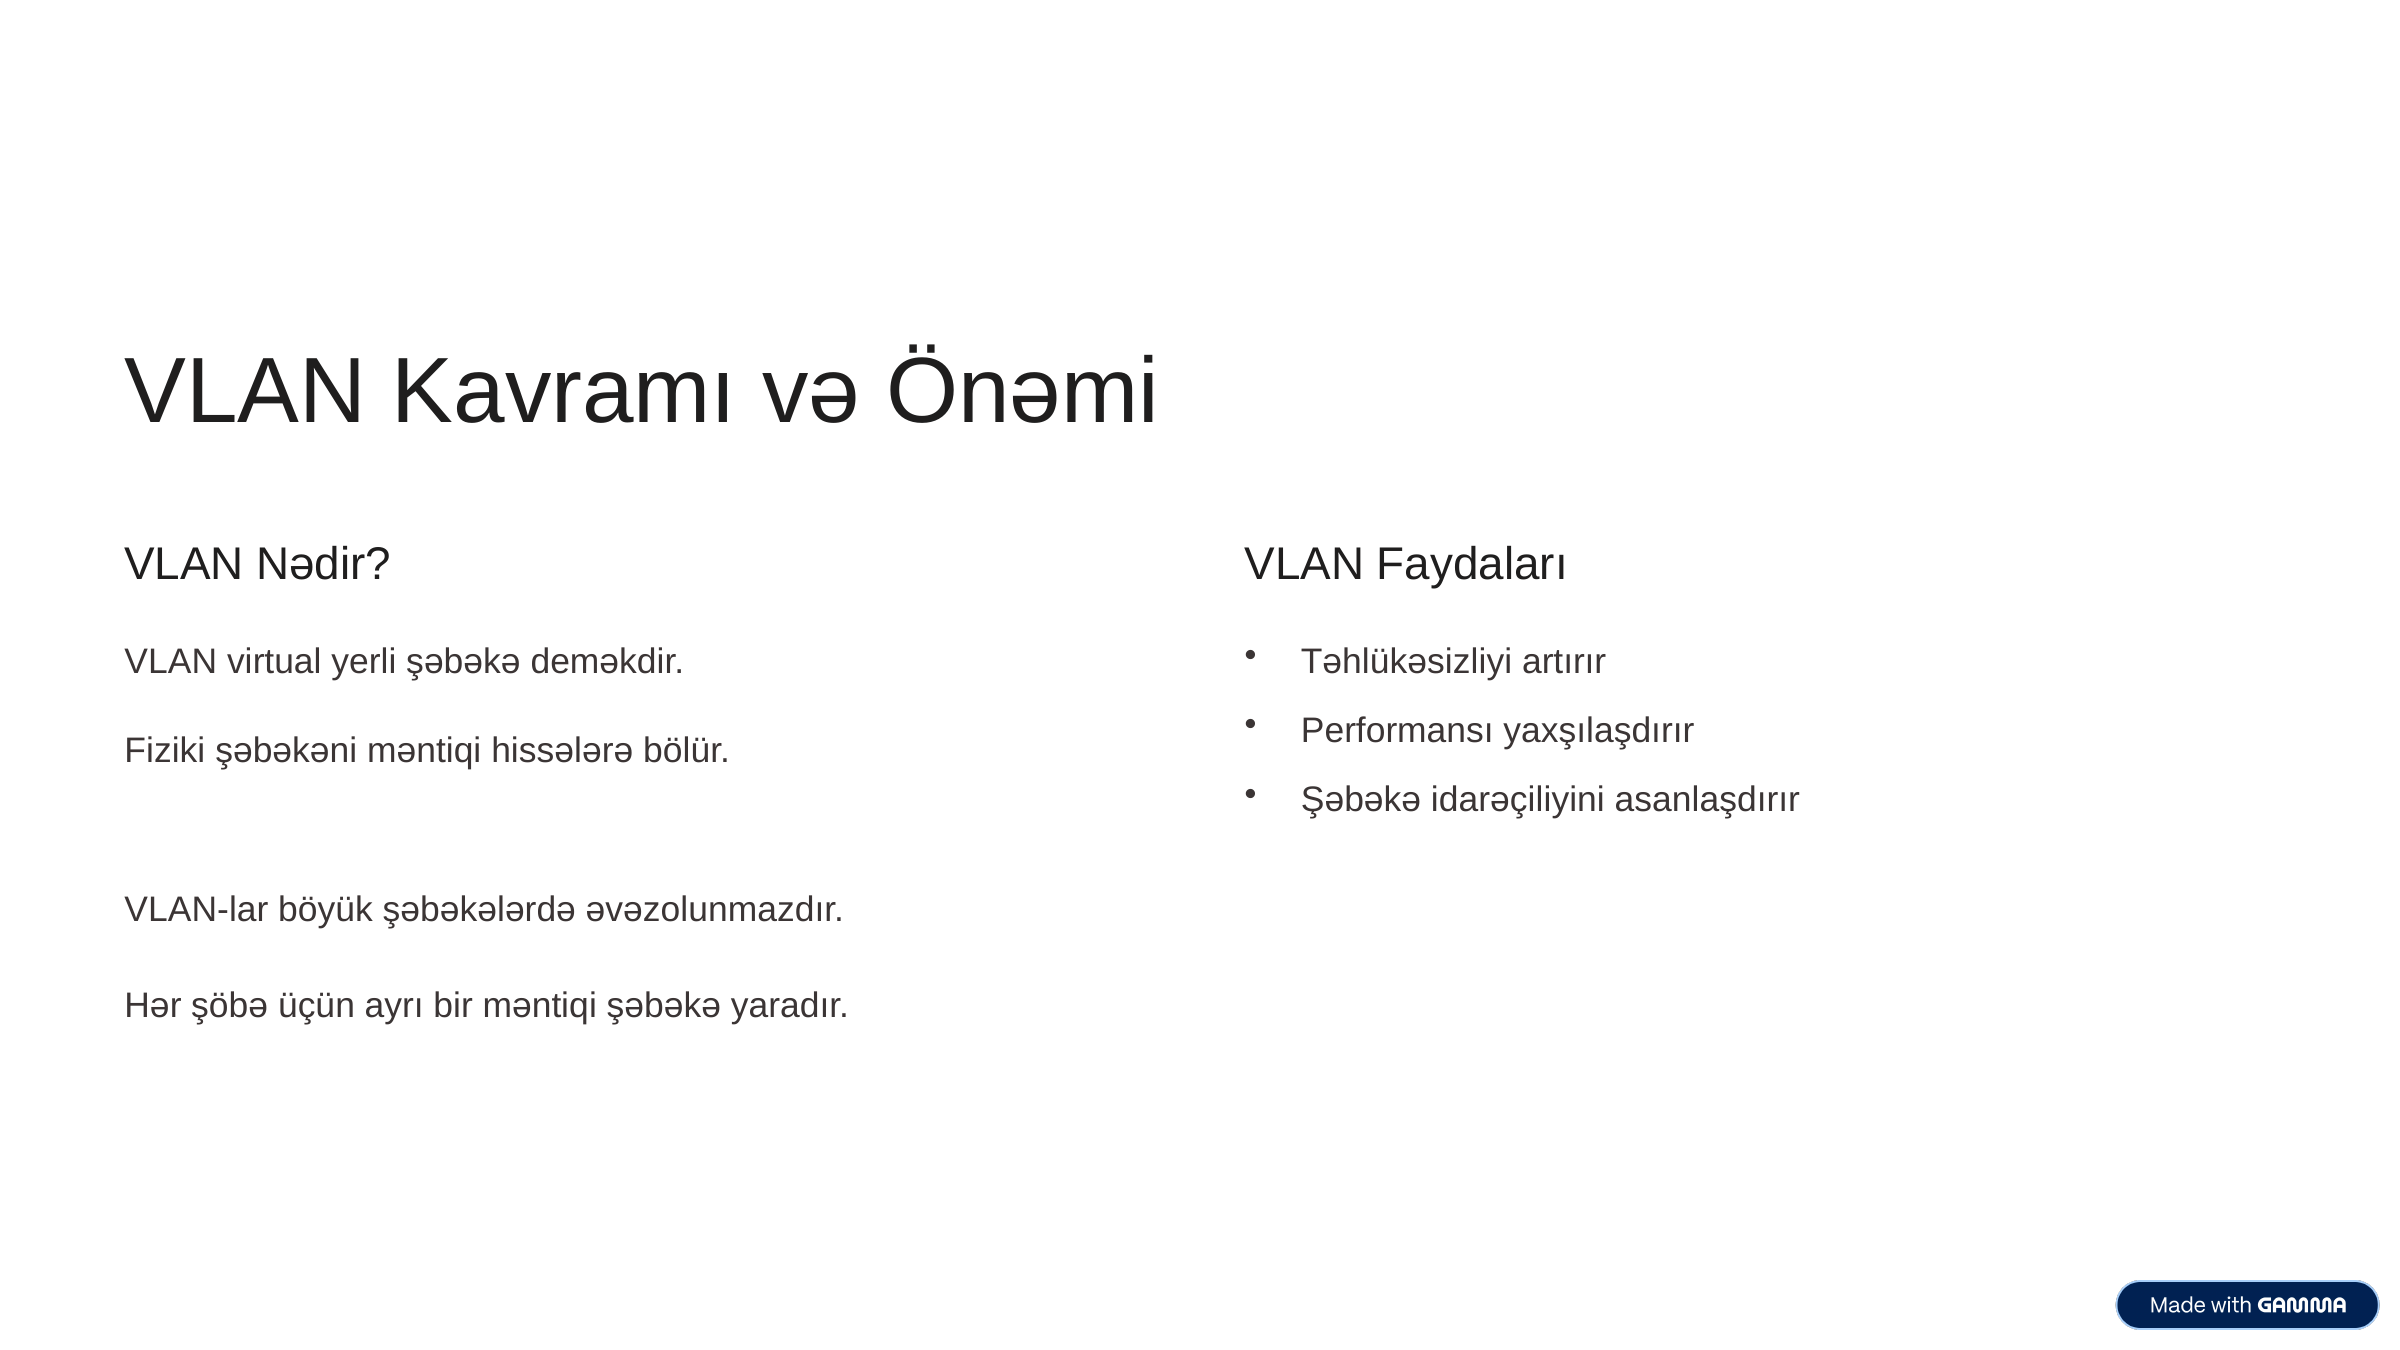

VLAN Kavramı və Önəmi
VLAN Nədir?
VLAN Faydaları
VLAN virtual yerli şəbəkə deməkdir.
Təhlükəsizliyi artırır
Performansı yaxşılaşdırır
Fiziki şəbəkəni məntiqi hissələrə bölür.
Şəbəkə idarəçiliyini asanlaşdırır
VLAN-lar böyük şəbəkələrdə əvəzolunmazdır.
Hər şöbə üçün ayrı bir məntiqi şəbəkə yaradır.